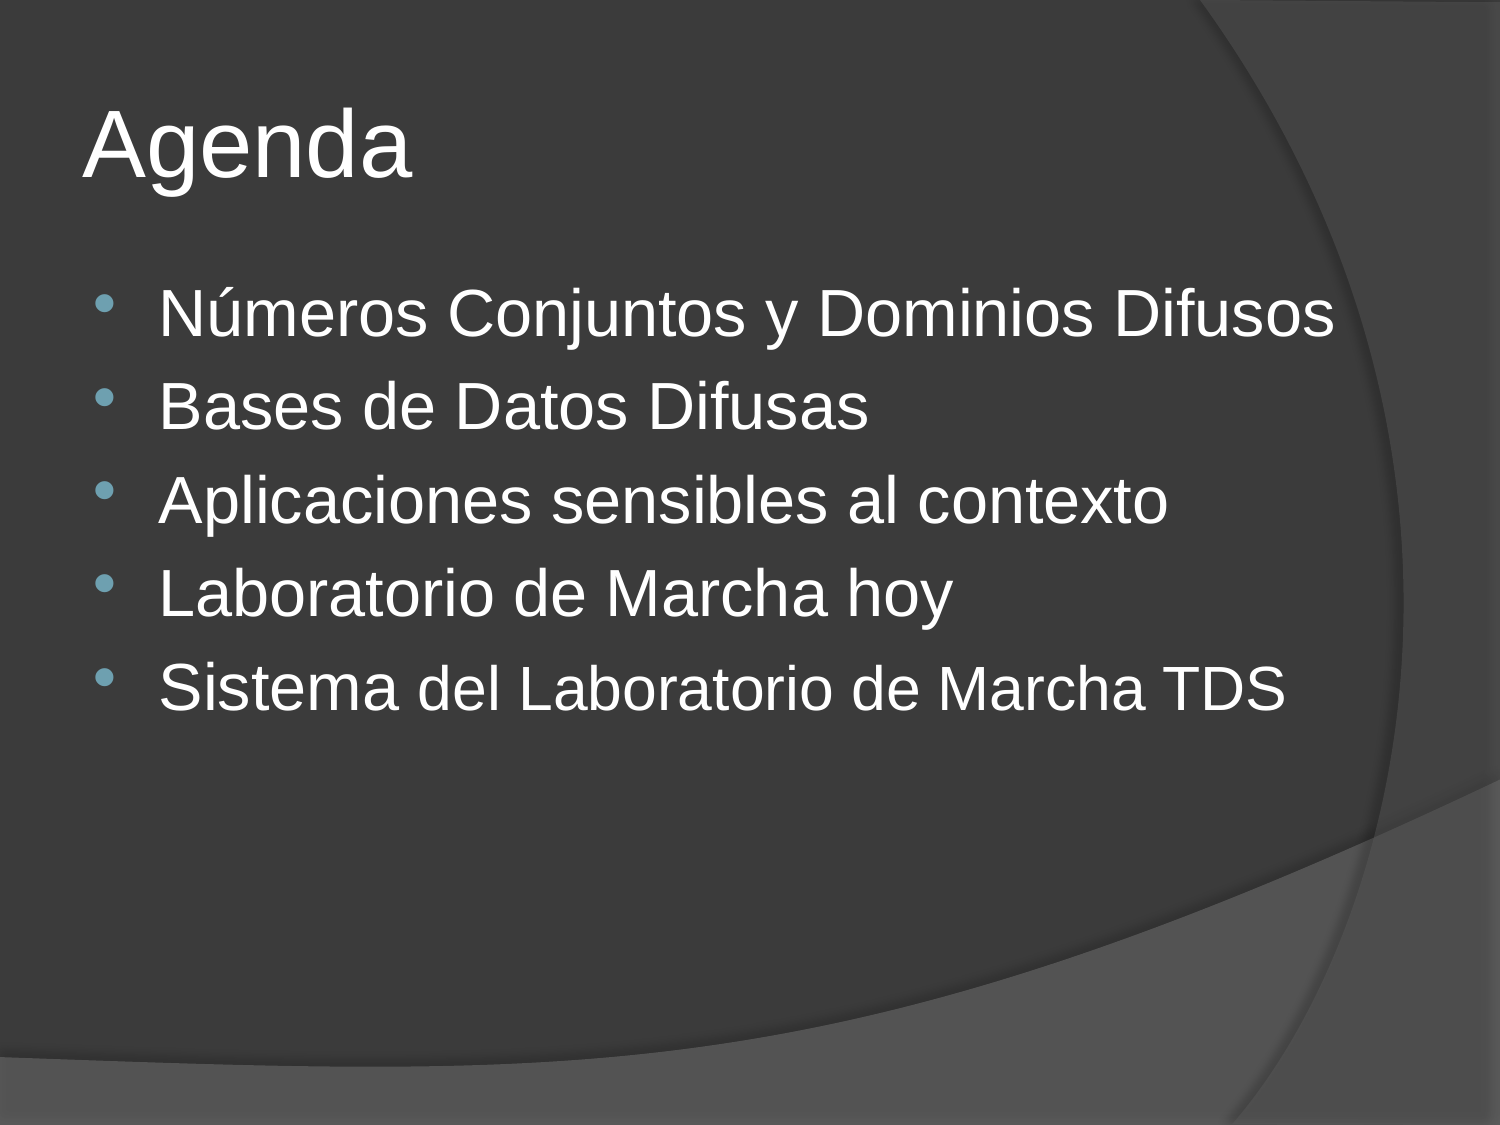

# Agenda
Números Conjuntos y Dominios Difusos
Bases de Datos Difusas
Aplicaciones sensibles al contexto
Laboratorio de Marcha hoy
Sistema del Laboratorio de Marcha TDS